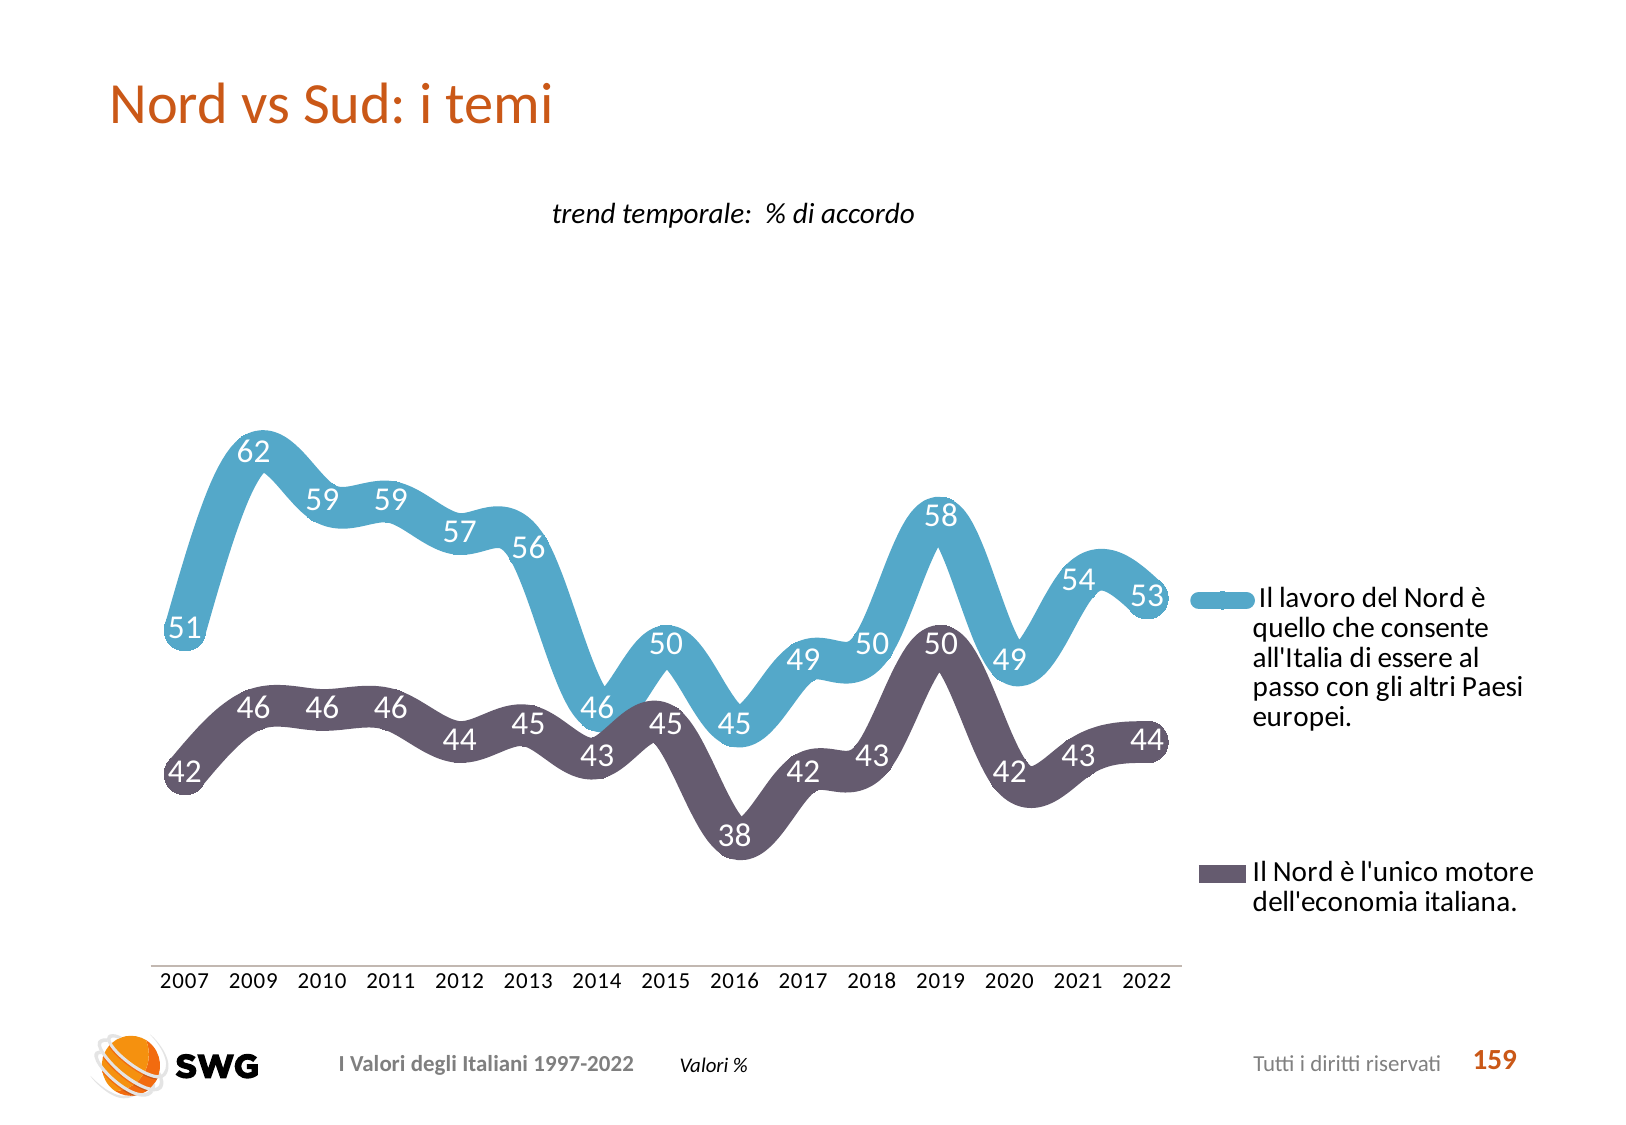

# Nord vs Sud: i temi
trend temporale:  % di accordo

### Chart

| Category |  Il lavoro del Nord è quello che consente all'Italia di essere al passo con gli altri Paesi europei. | Il Nord è l'unico motore dell'economia italiana. |
|---|---|---|
| 2007 | 51.0 | 42.0 |
| 2009 | 62.0 | 46.0 |
| 2010 | 59.0 | 46.0 |
| 2011 | 59.0 | 46.0 |
| 2012 | 57.0 | 44.0 |
| 2013 | 56.0 | 45.0 |
| 2014 | 46.0 | 43.0 |
| 2015 | 50.0 | 45.0 |
| 2016 | 45.0 | 38.0 |
| 2017 | 49.0 | 42.0 |
| 2018 | 50.0 | 43.0 |
| 2019 | 58.0 | 50.0 |
| 2020 | 49.0 | 42.0 |
| 2021 | 54.0 | 43.0 |
| 2022 | 53.0 | 44.0 |
159
Valori %